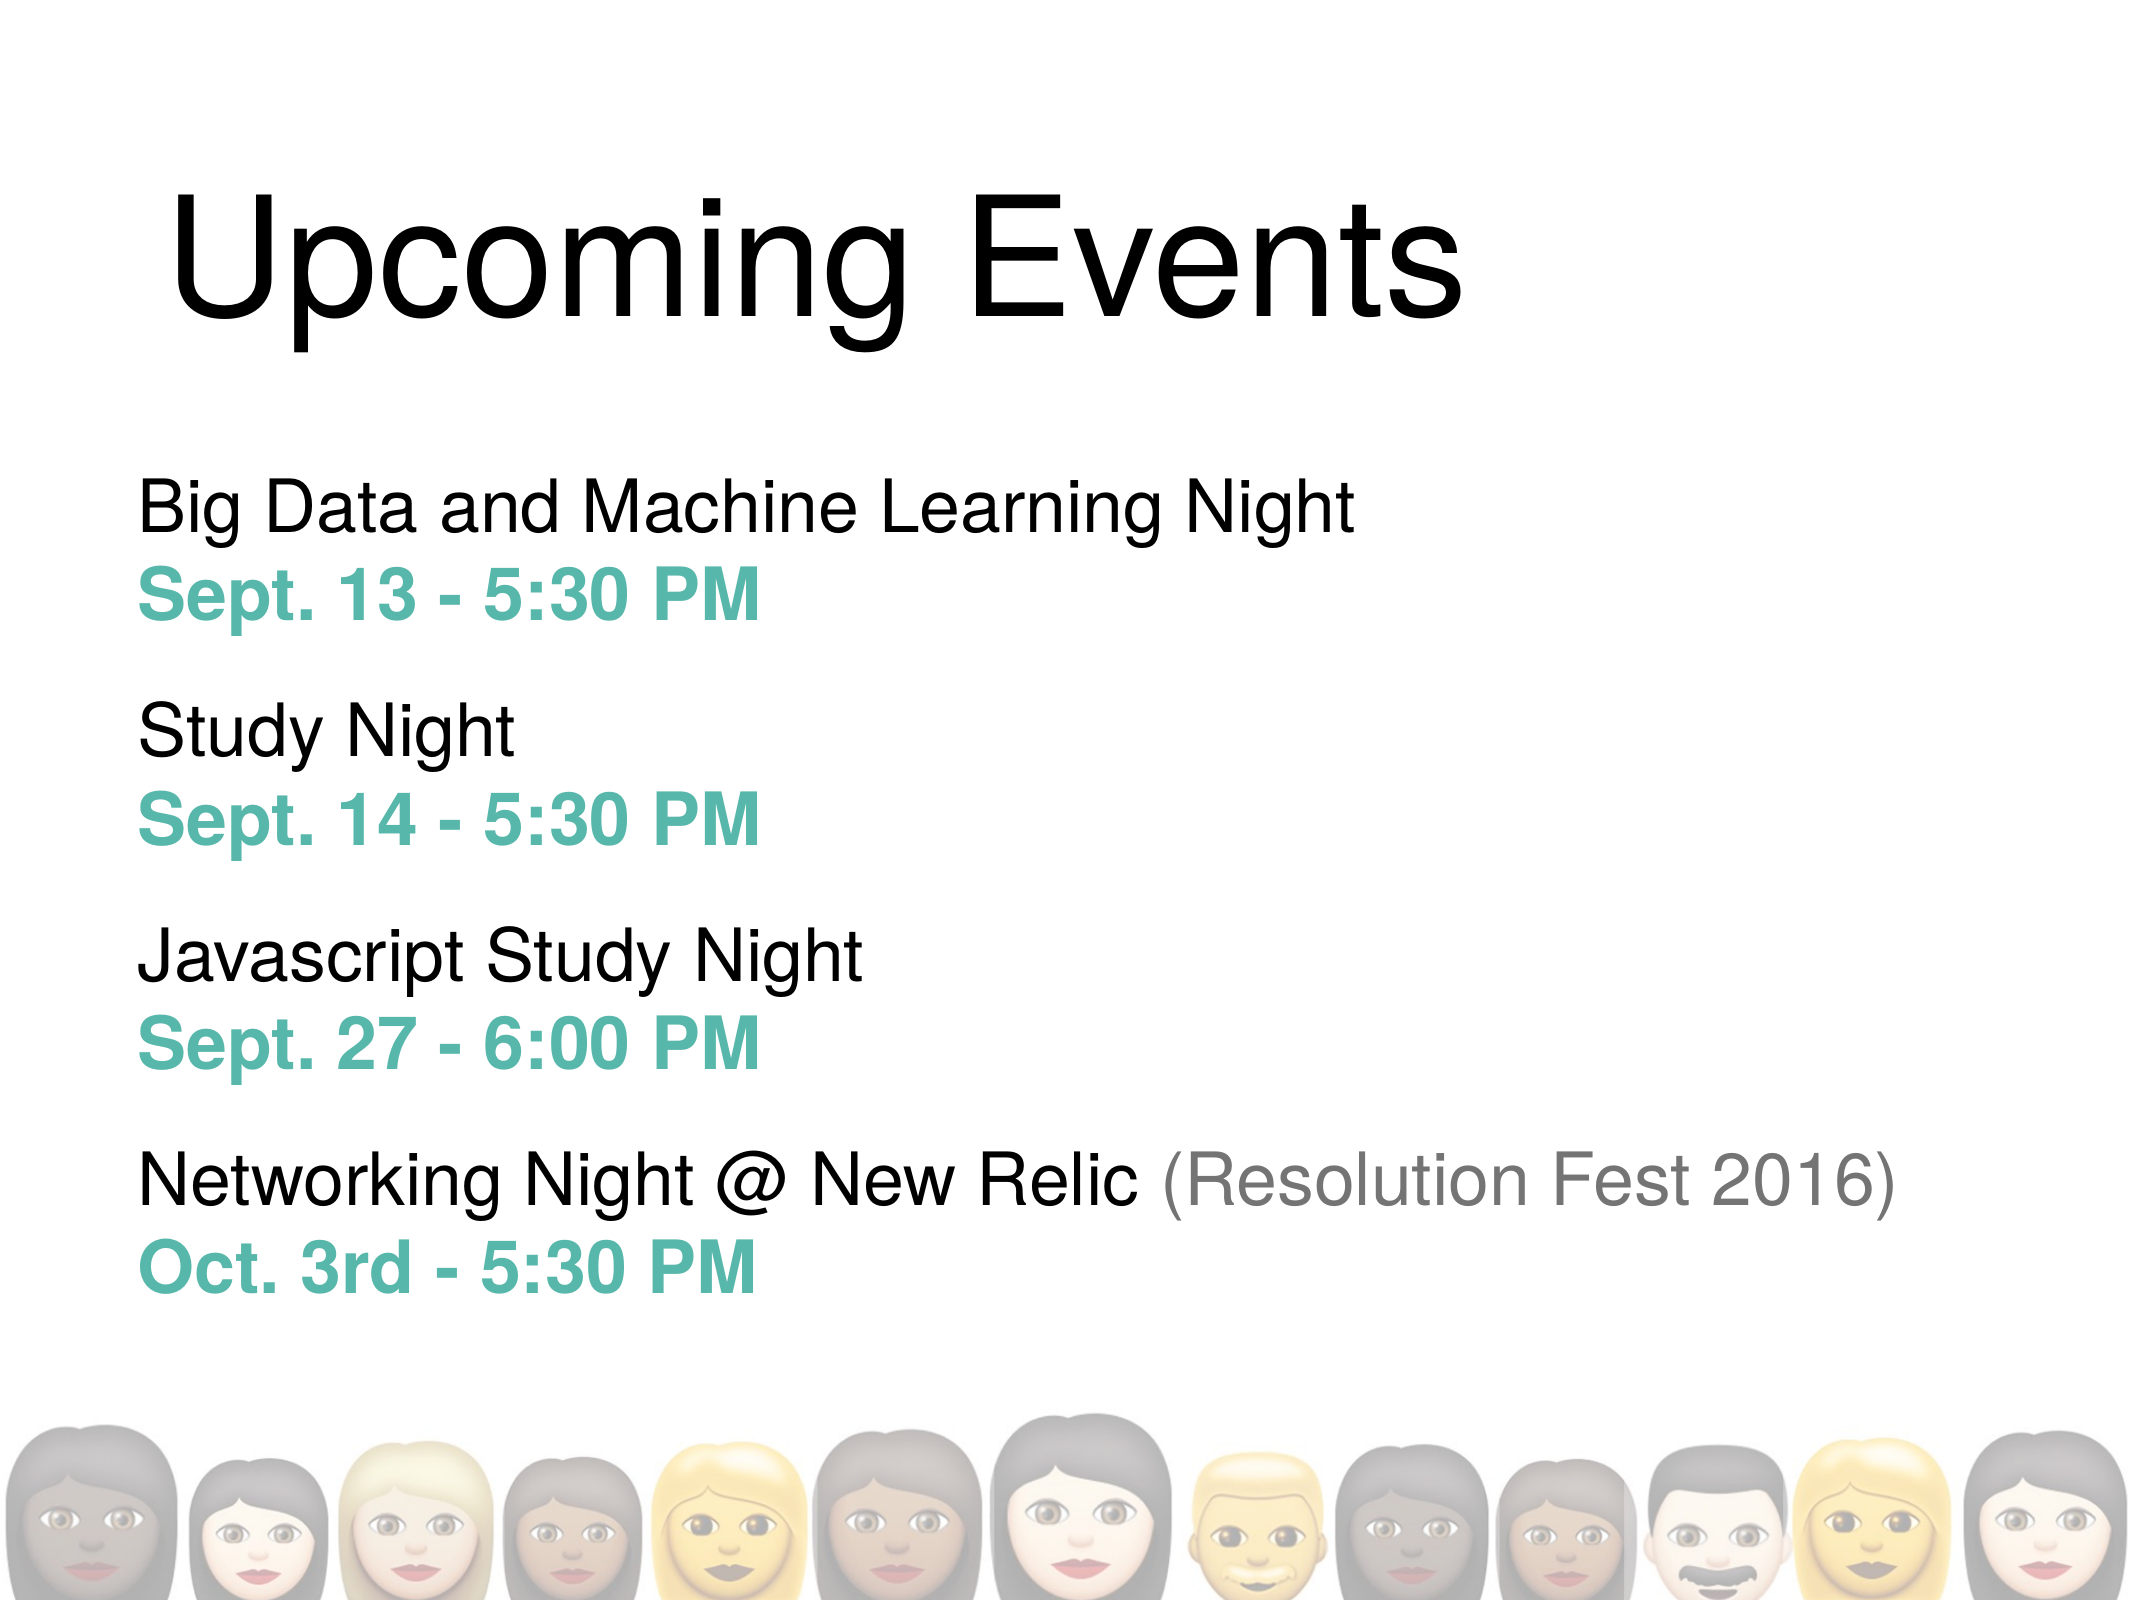

# Upcoming Events
Big Data and Machine Learning Night
Sept. 13 - 5:30 PM
Study Night
Sept. 14 - 5:30 PM
Javascript Study Night
Sept. 27 - 6:00 PM
Networking Night @ New Relic (Resolution Fest 2016)
Oct. 3rd - 5:30 PM